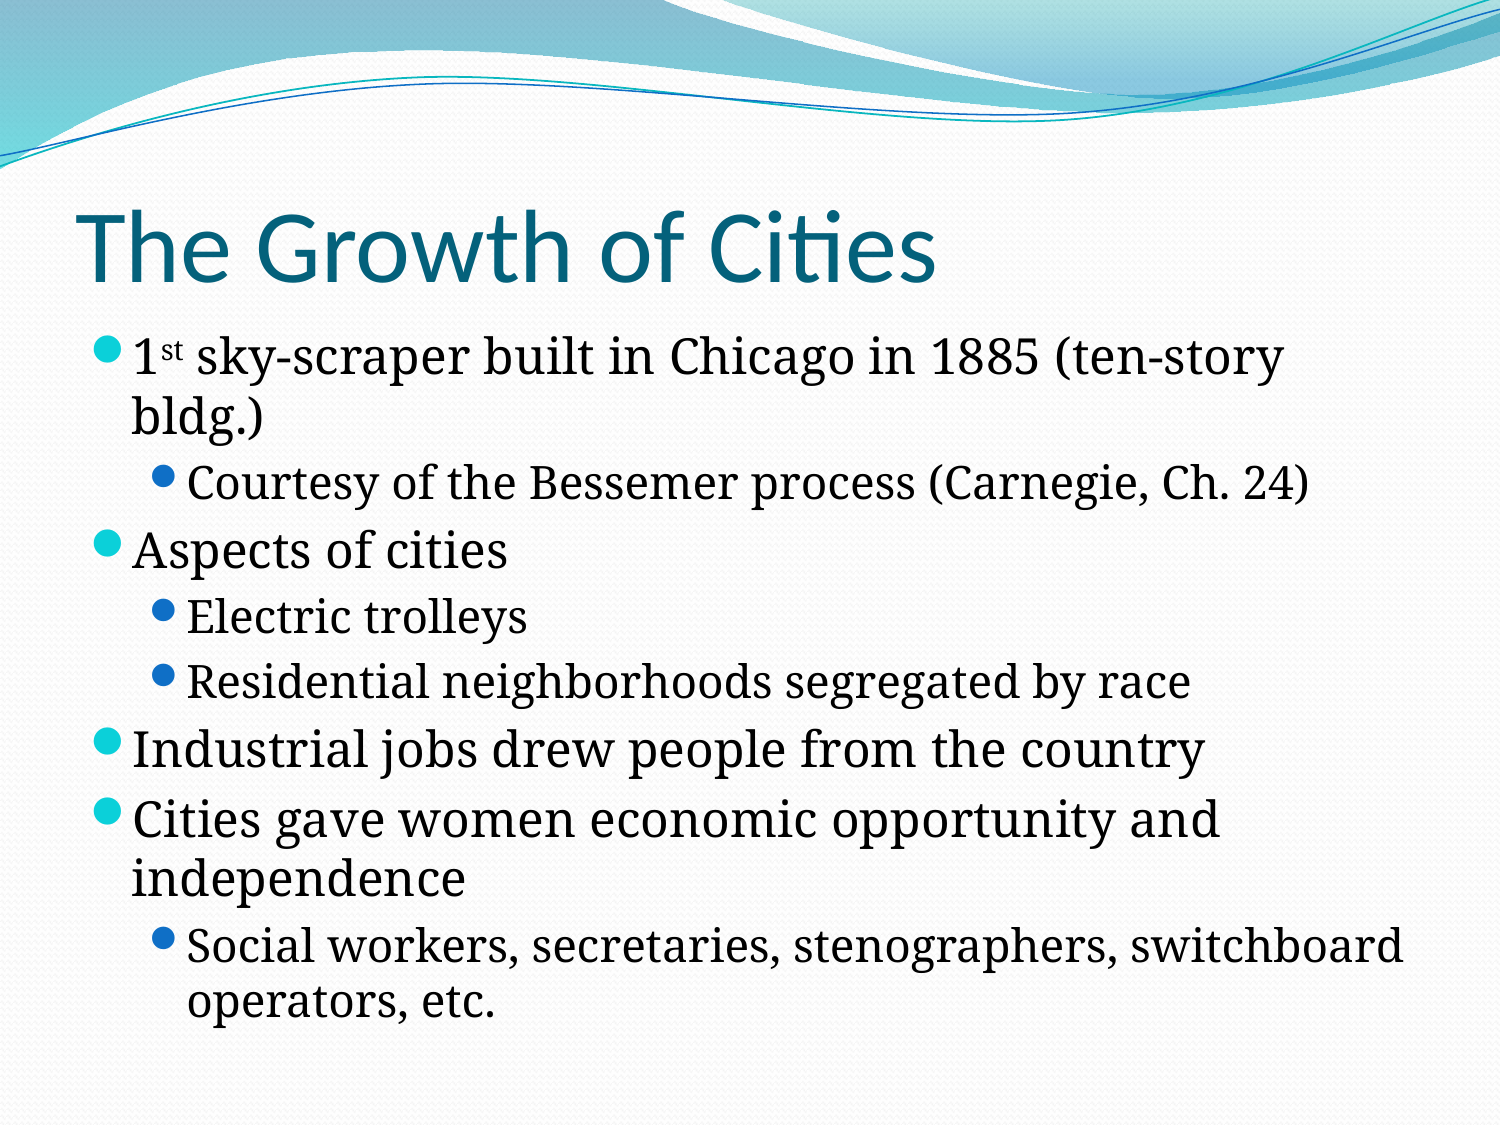

# The Growth of Cities
1st sky-scraper built in Chicago in 1885 (ten-story bldg.)
Courtesy of the Bessemer process (Carnegie, Ch. 24)
Aspects of cities
Electric trolleys
Residential neighborhoods segregated by race
Industrial jobs drew people from the country
Cities gave women economic opportunity and independence
Social workers, secretaries, stenographers, switchboard operators, etc.